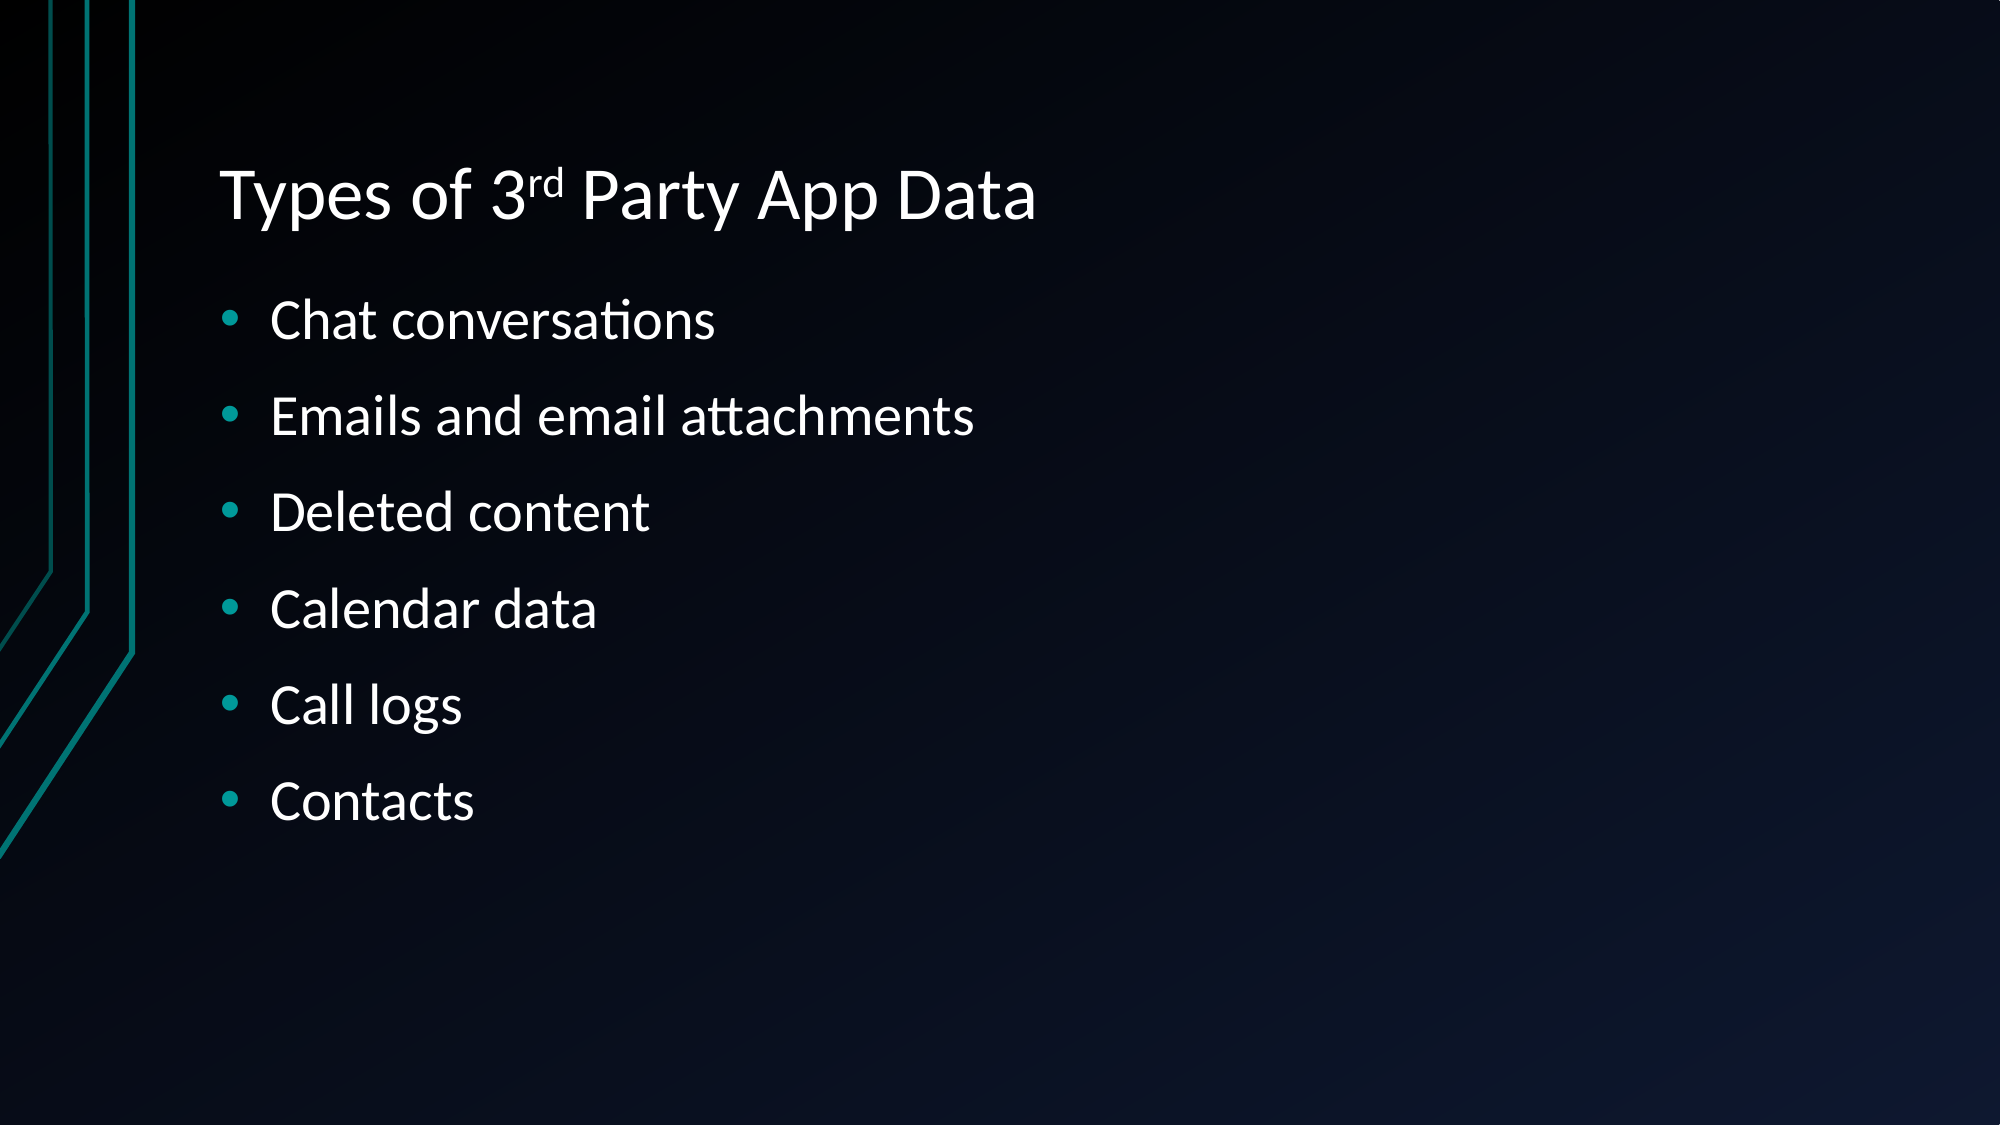

# Types of 3rd Party App Data
Chat conversations
Emails and email attachments
Deleted content
Calendar data
Call logs
Contacts